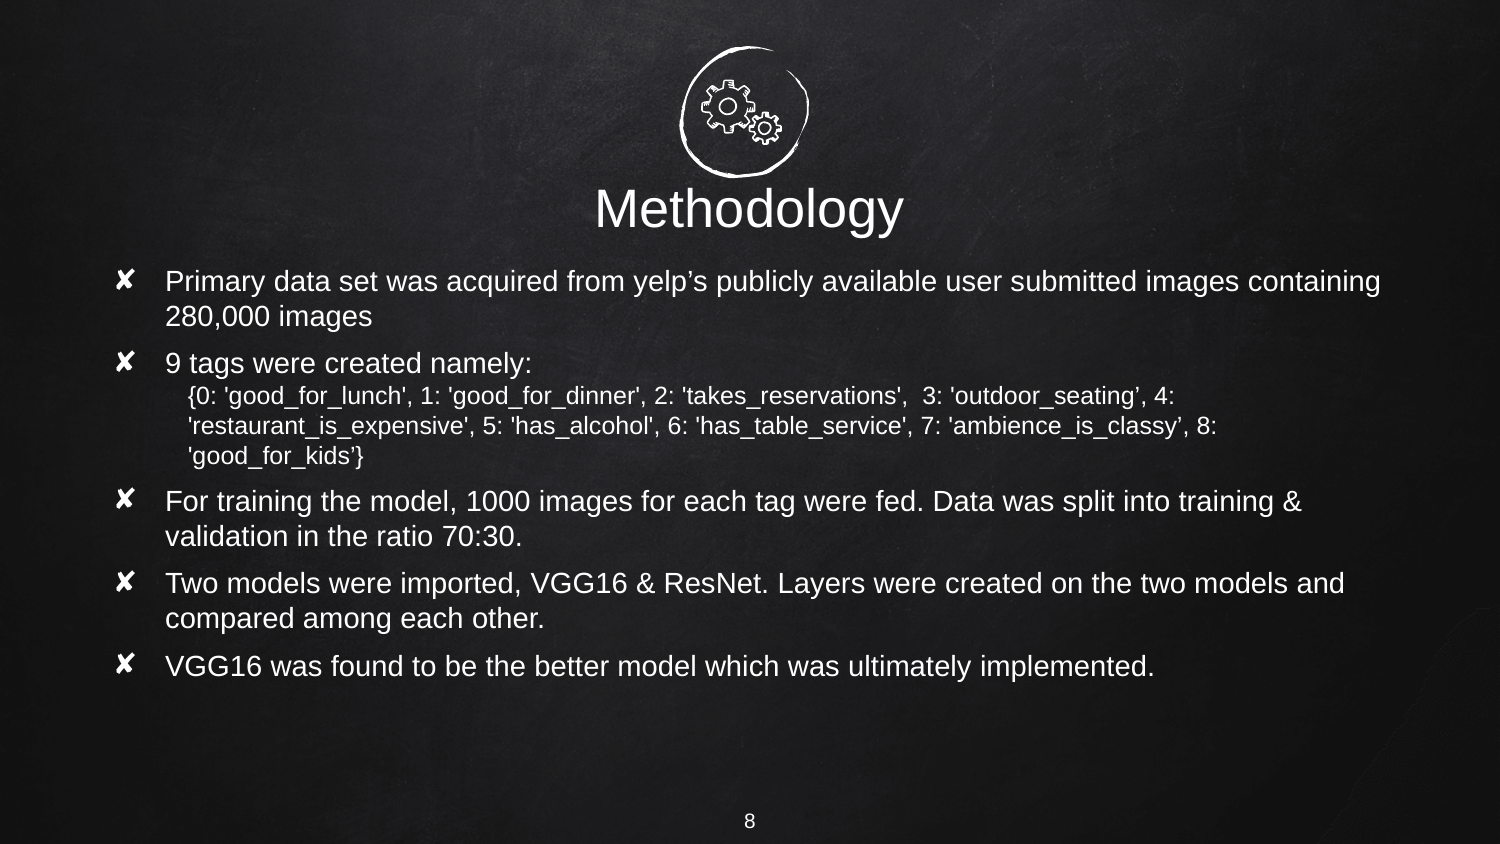

# Methodology
Primary data set was acquired from yelp’s publicly available user submitted images containing 280,000 images
9 tags were created namely:
{0: 'good_for_lunch', 1: 'good_for_dinner', 2: 'takes_reservations',  3: 'outdoor_seating’, 4: 'restaurant_is_expensive', 5: 'has_alcohol', 6: 'has_table_service', 7: 'ambience_is_classy’, 8: 'good_for_kids’}
For training the model, 1000 images for each tag were fed. Data was split into training & validation in the ratio 70:30.
Two models were imported, VGG16 & ResNet. Layers were created on the two models and compared among each other.
VGG16 was found to be the better model which was ultimately implemented.

8